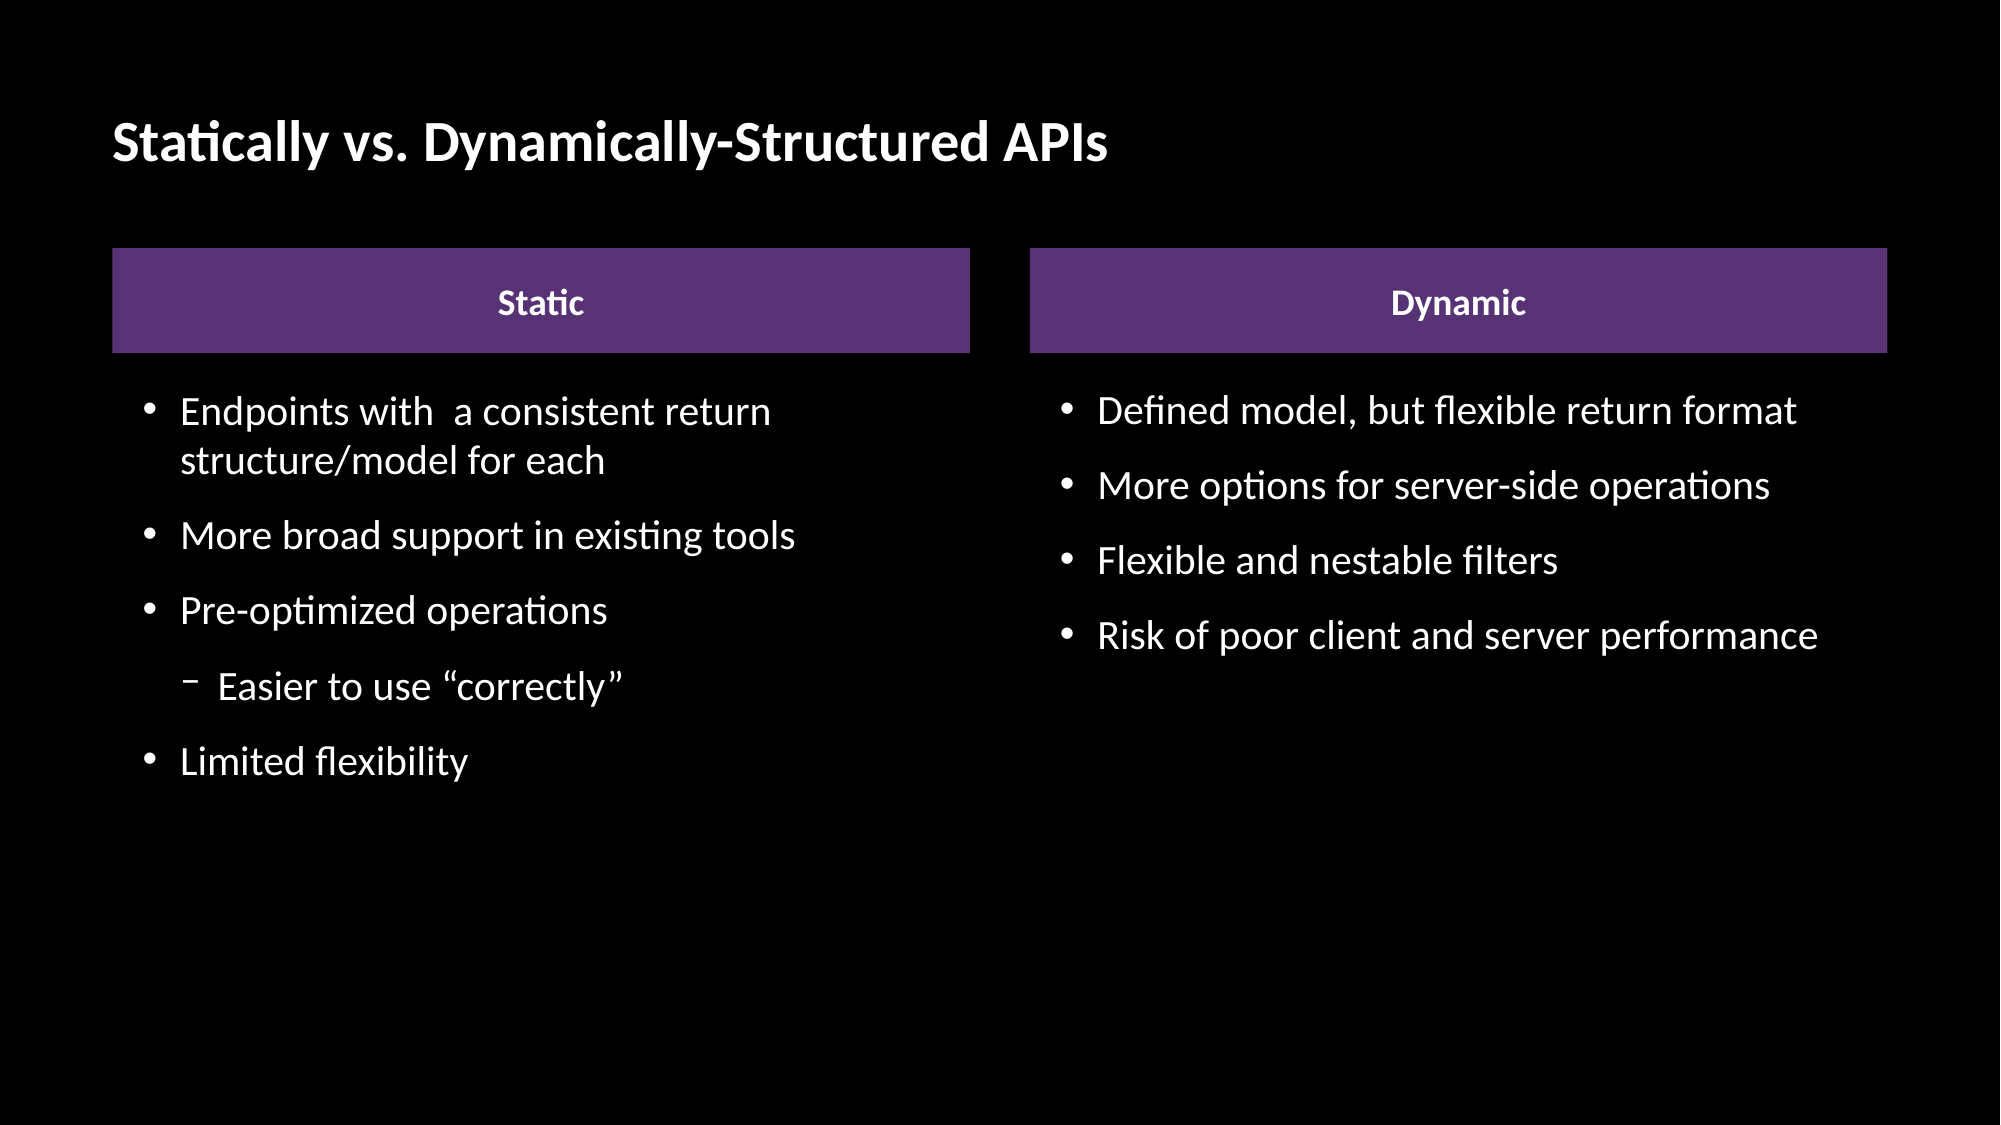

# Statically vs. Dynamically-Structured APIs
Static
Dynamic
Endpoints with  a consistent return structure/model for each
More broad support in existing tools
Pre-optimized operations
Easier to use “correctly”
Limited flexibility
Defined model, but flexible return format
More options for server-side operations
Flexible and nestable filters
Risk of poor client and server performance